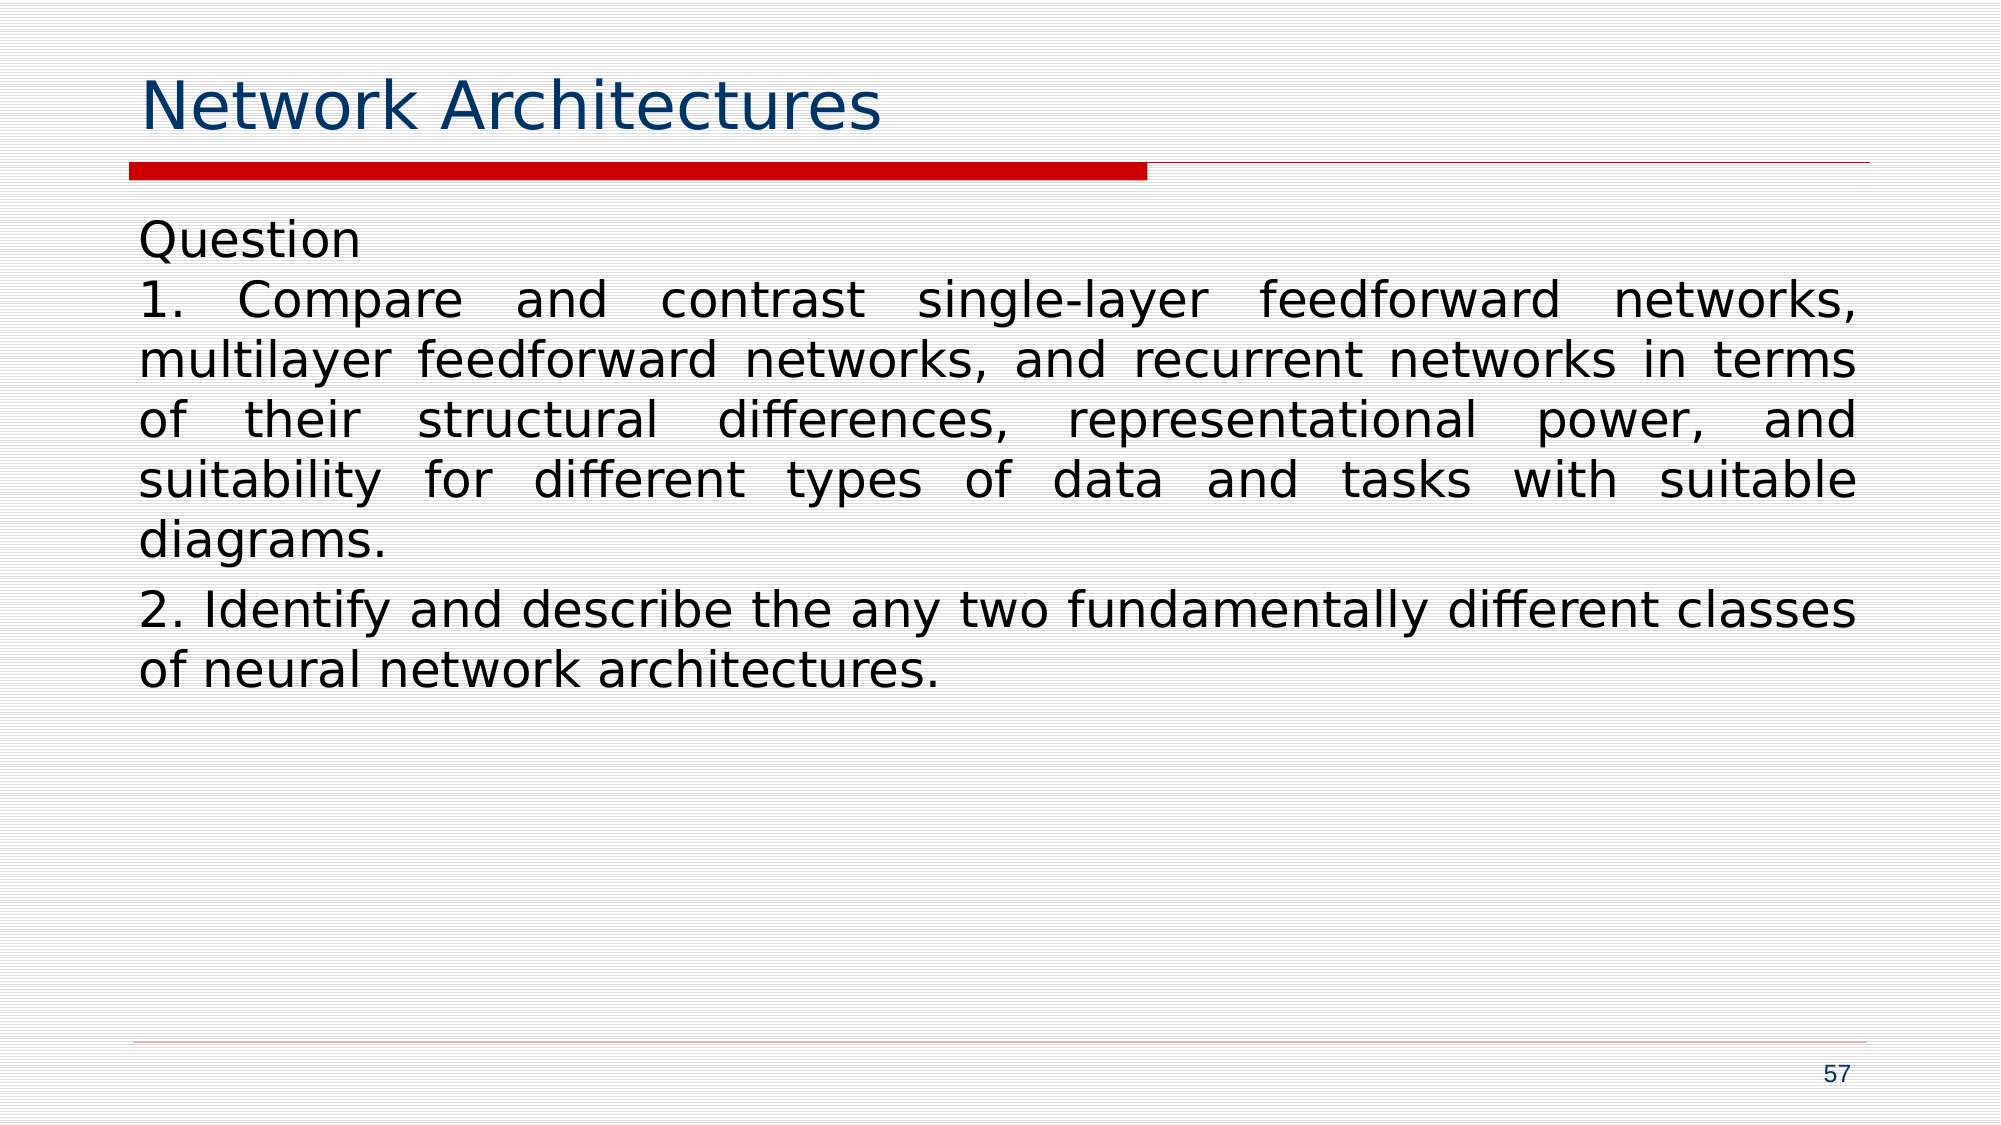

# Network Architectures
Question
1. Compare and contrast single-layer feedforward networks, multilayer feedforward networks, and recurrent networks in terms of their structural differences, representational power, and suitability for different types of data and tasks with suitable diagrams.
2. Identify and describe the any two fundamentally different classes of neural network architectures.

57